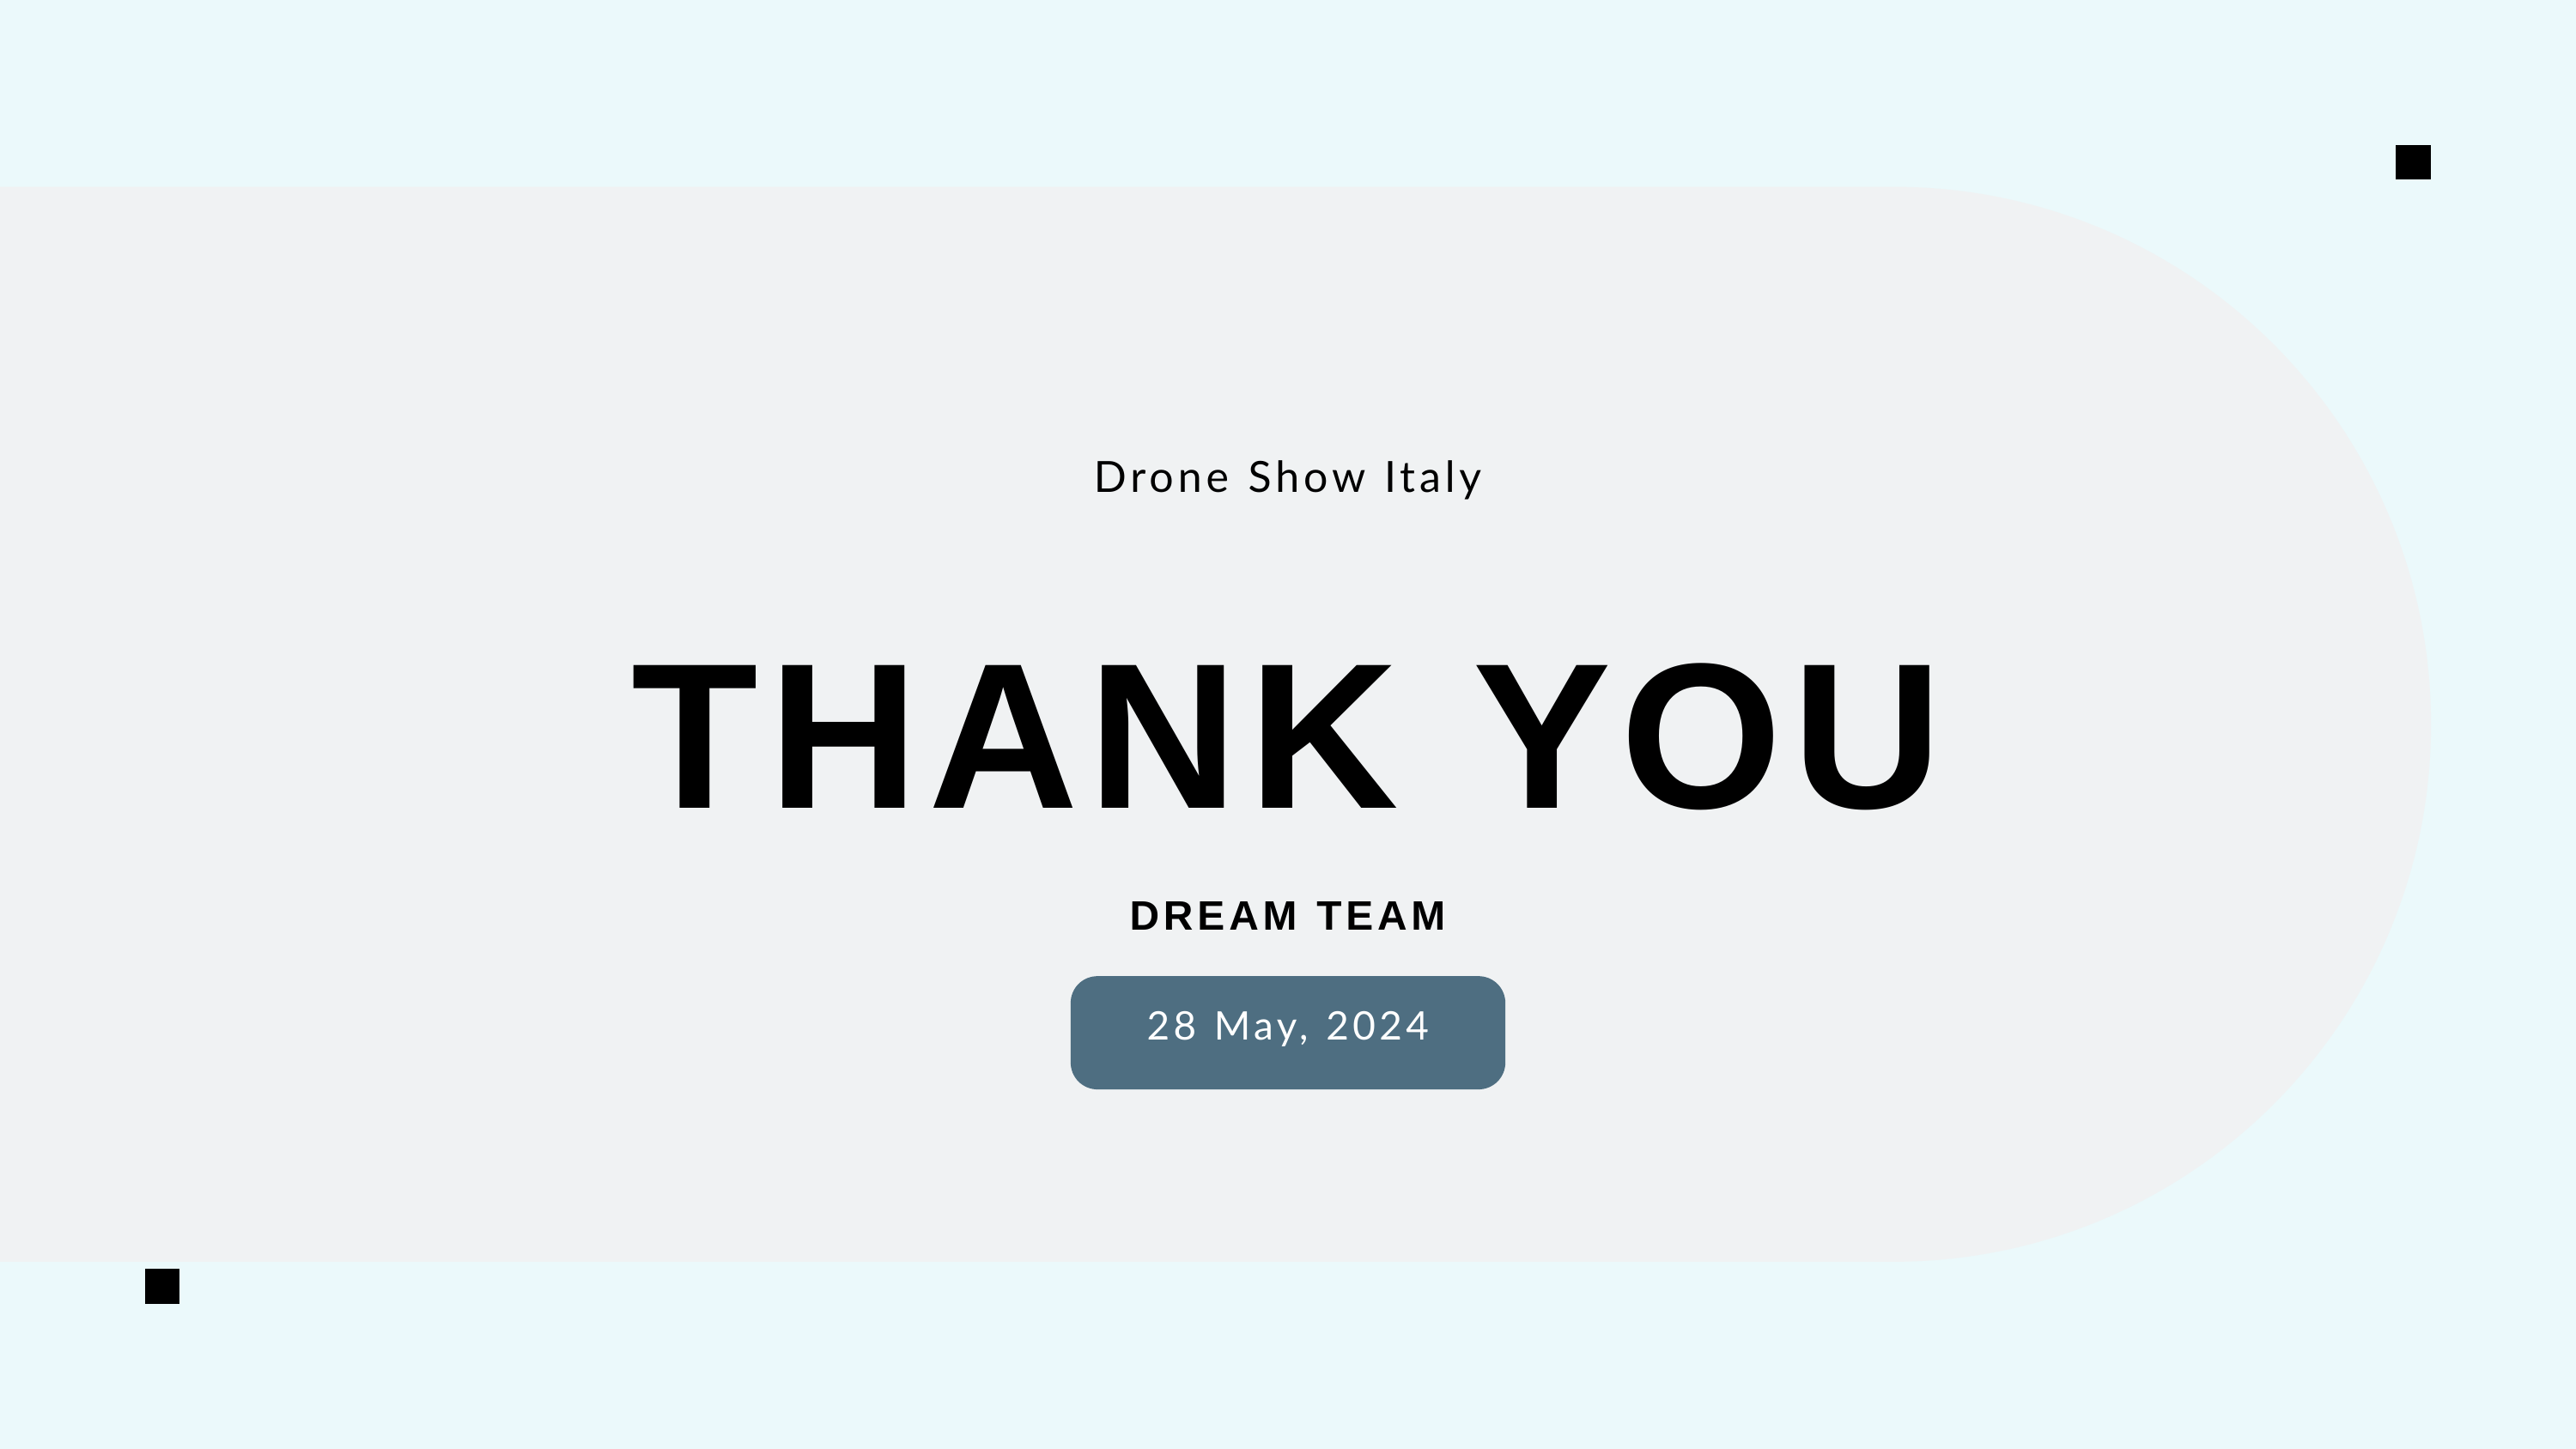

Drone Show Italy
THANK YOU
DREAM TEAM

28 May, 2024